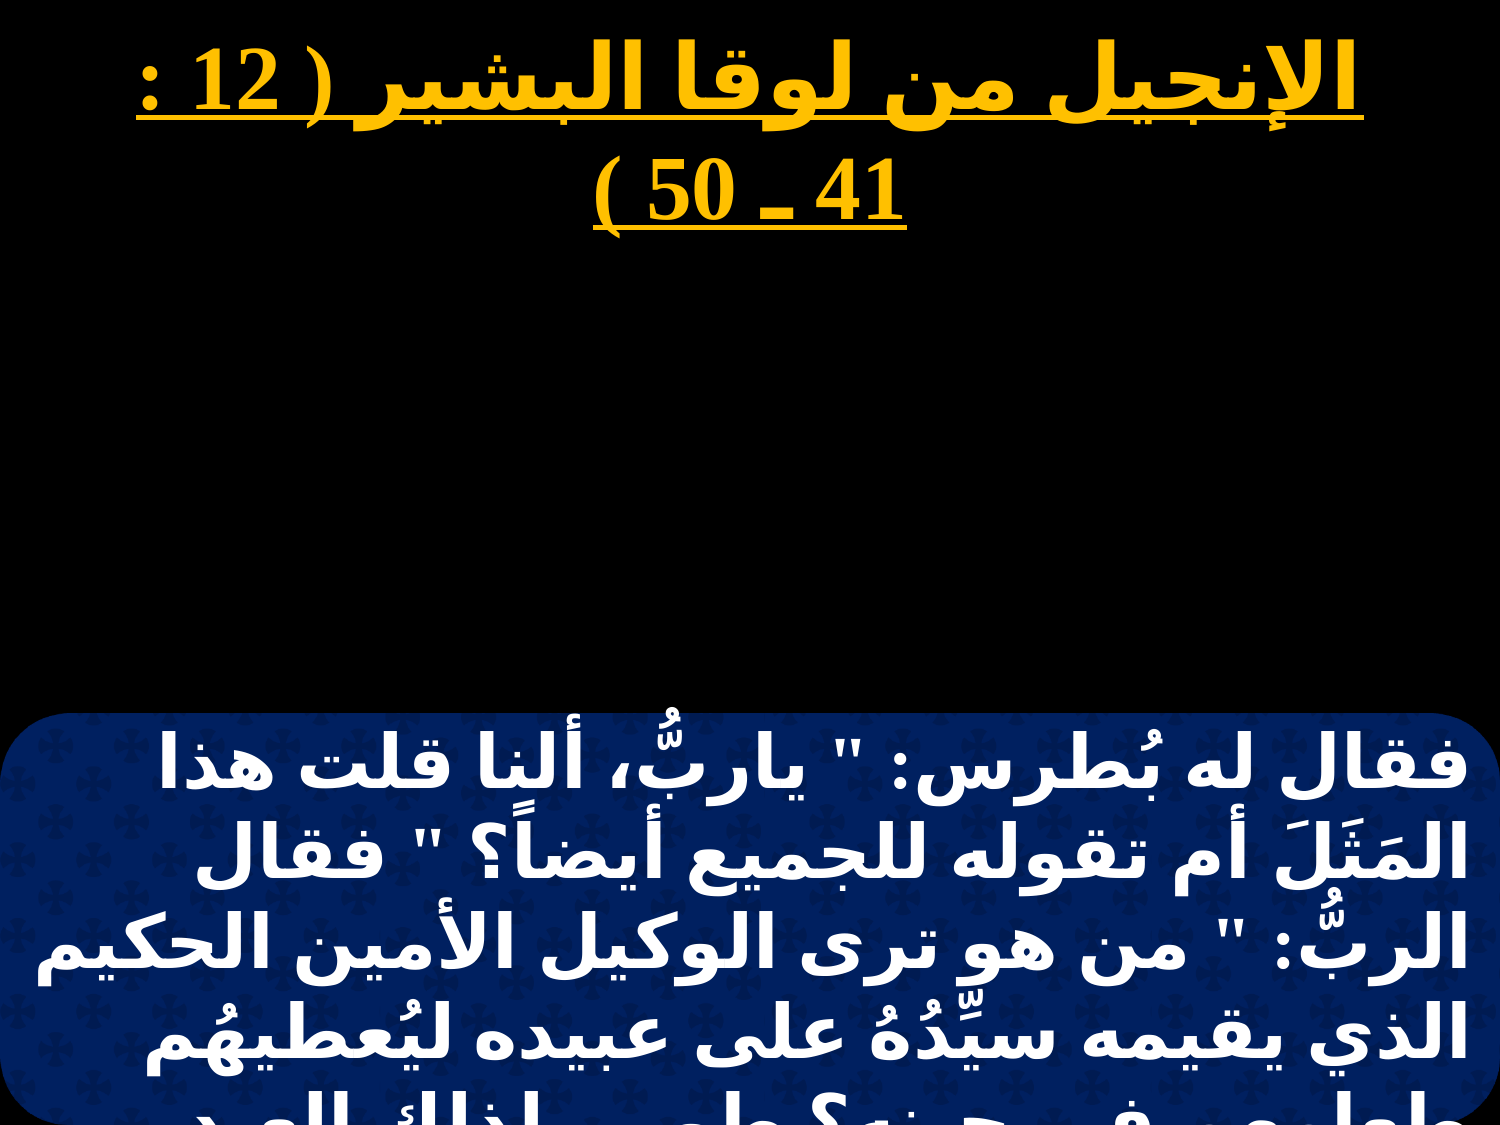

الإنجيل من لوقا البشير ( 12 : 41 ـ 50 )
فقال له بُطرس: " ياربُّ، ألنا قلت هذا المَثَلَ أم تقوله للجميع أيضاً؟ " فقال الربُّ: " من هو ترى الوكيل الأمين الحكيم الذي يقيمه سيِّدُهُ على عبيده ليُعطيهُم طعامهم في حينه؟ طوبى لذلك العبد الذي إذا جاء سيِّدُهُ فيجدُه يعمل هكذا!